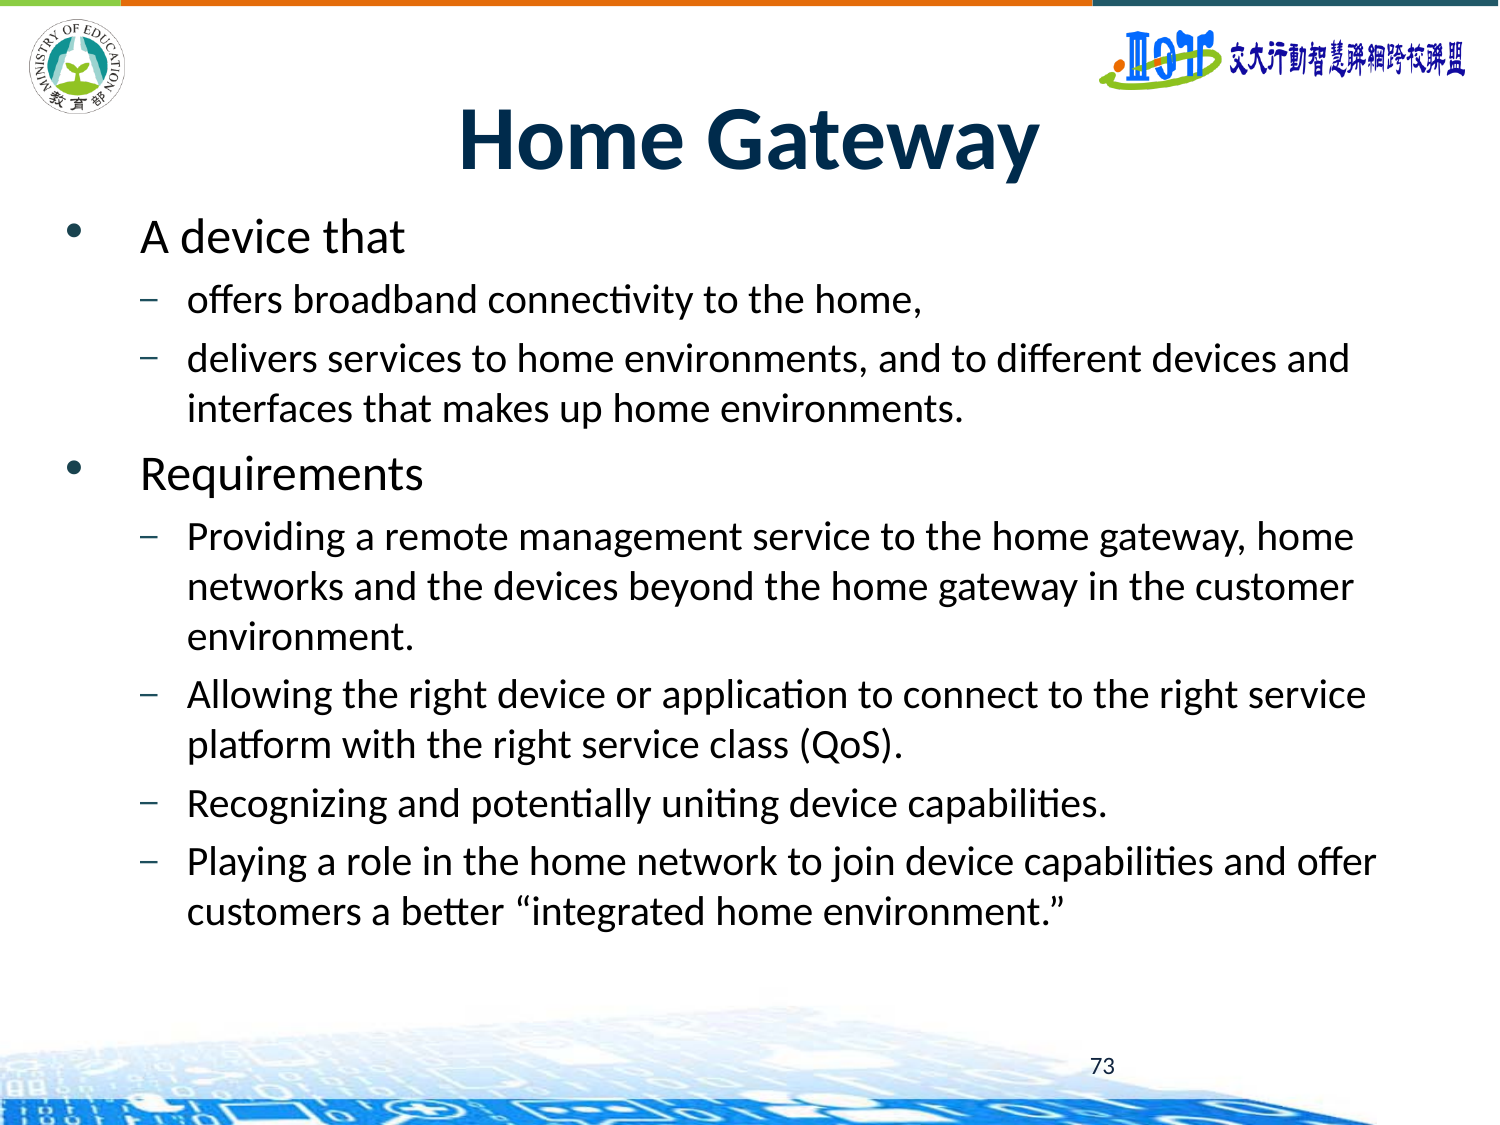

# Home Gateway
A device that
offers broadband connectivity to the home,
delivers services to home environments, and to different devices and interfaces that makes up home environments.
Requirements
Providing a remote management service to the home gateway, home networks and the devices beyond the home gateway in the customer environment.
Allowing the right device or application to connect to the right service platform with the right service class (QoS).
Recognizing and potentially uniting device capabilities.
Playing a role in the home network to join device capabilities and offer customers a better “integrated home environment.”
73